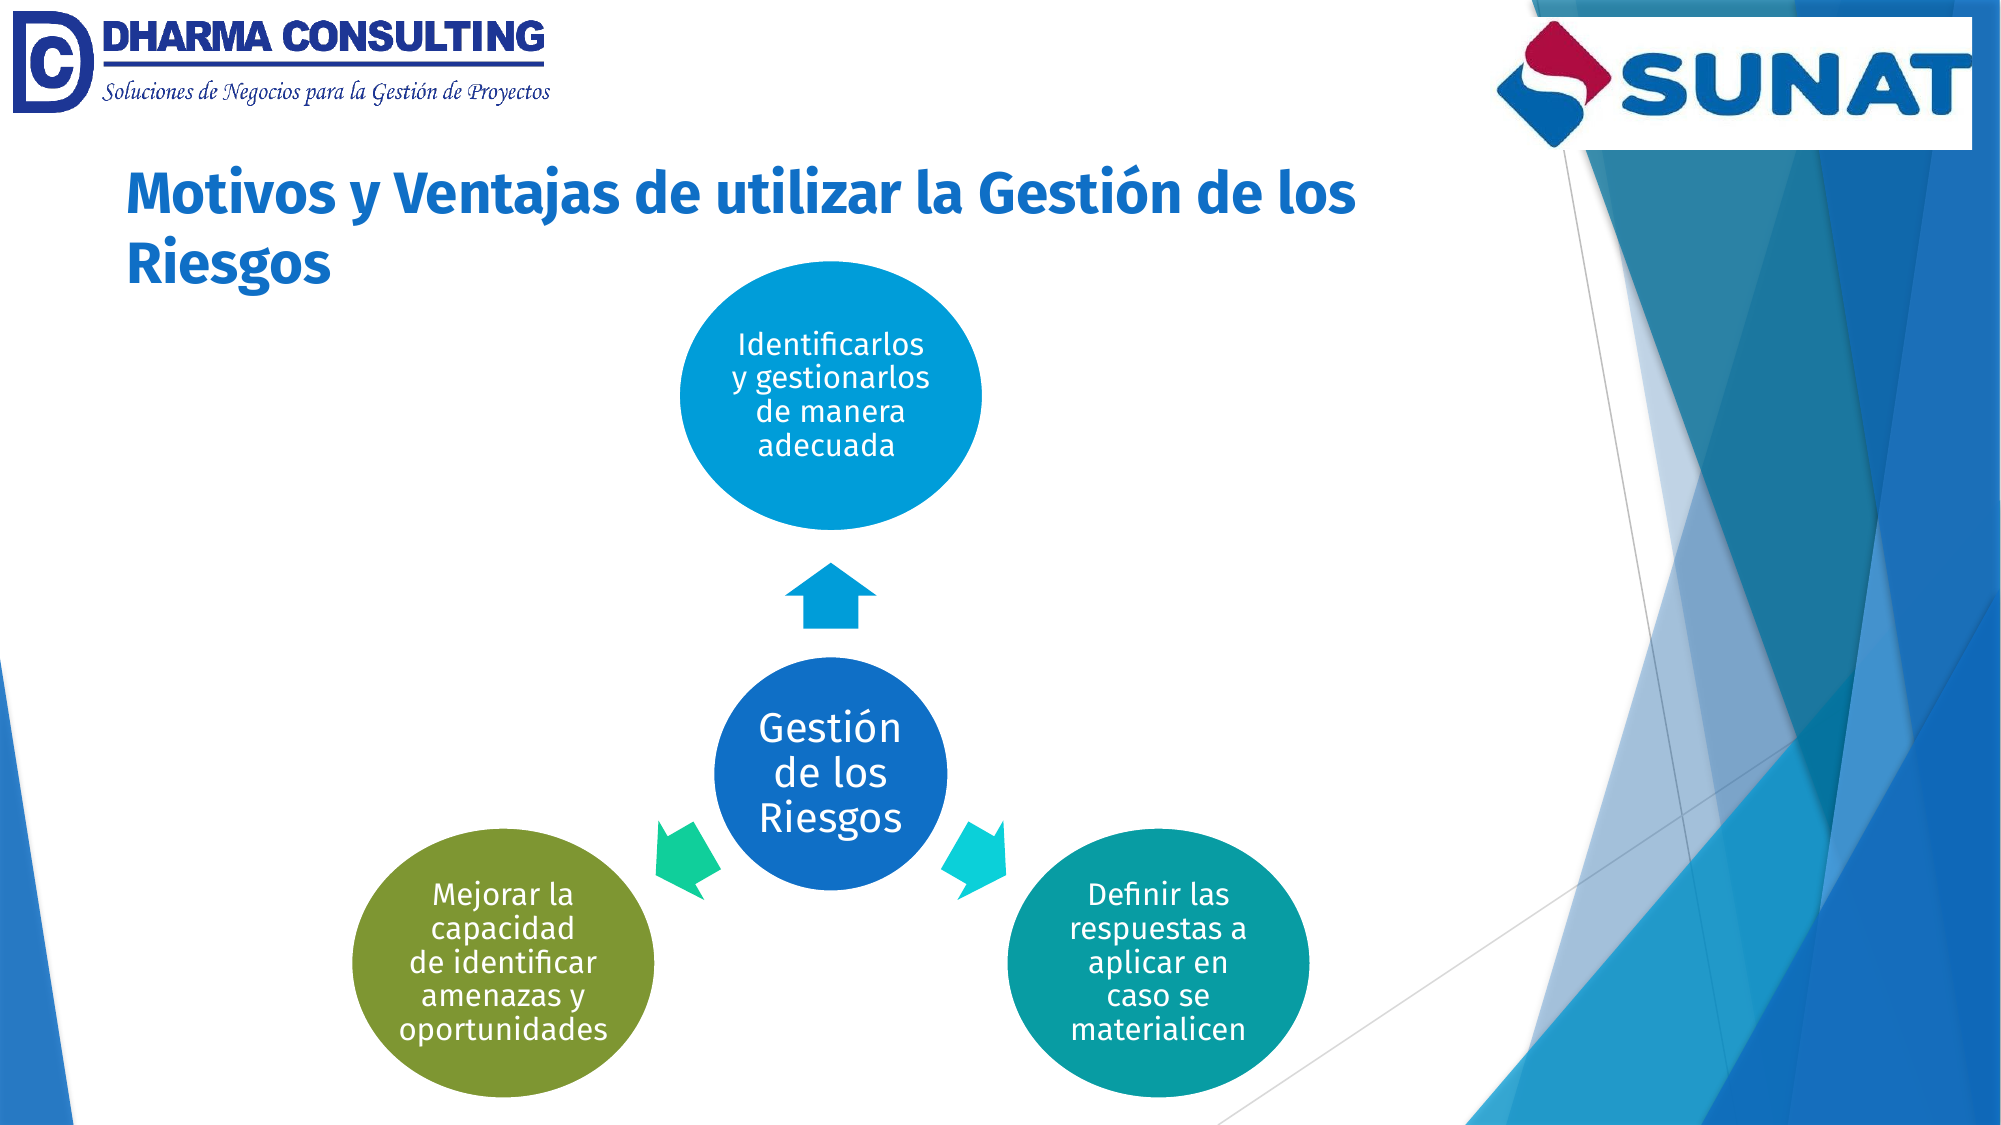

Motivos y Ventajas de utilizar la Gestión de los Riesgos
Gestión de los Riesgos

Identificarlos y gestionarlos de manera adecuada

Definir las respuestas a aplicar en caso se materialicen

Mejorar la capacidad de identificar amenazas y oportunidades